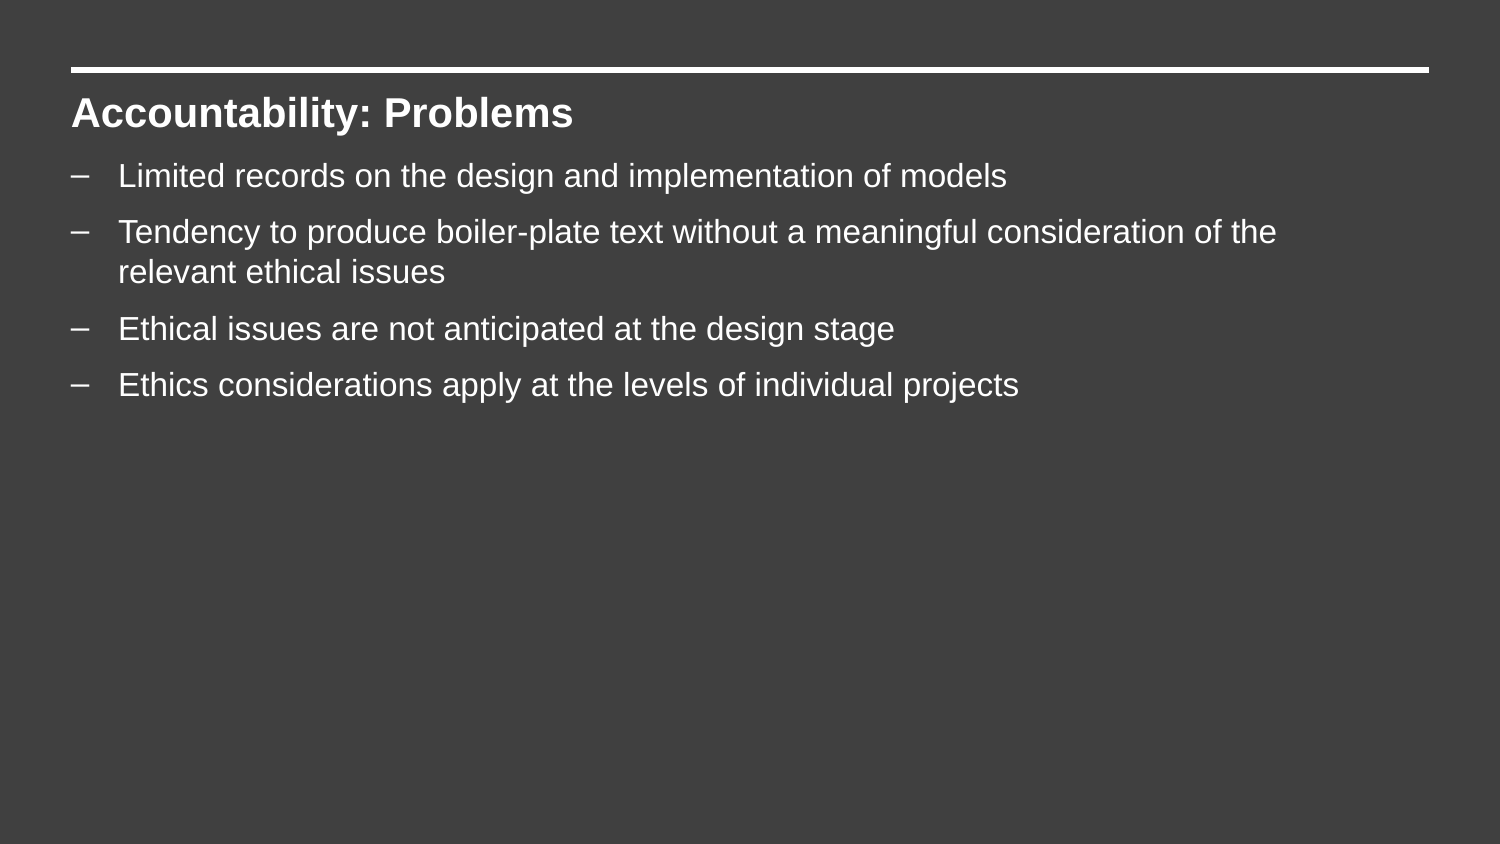

Accountability: Problems
Limited records on the design and implementation of models
Tendency to produce boiler-plate text without a meaningful consideration of the relevant ethical issues
Ethical issues are not anticipated at the design stage
Ethics considerations apply at the levels of individual projects